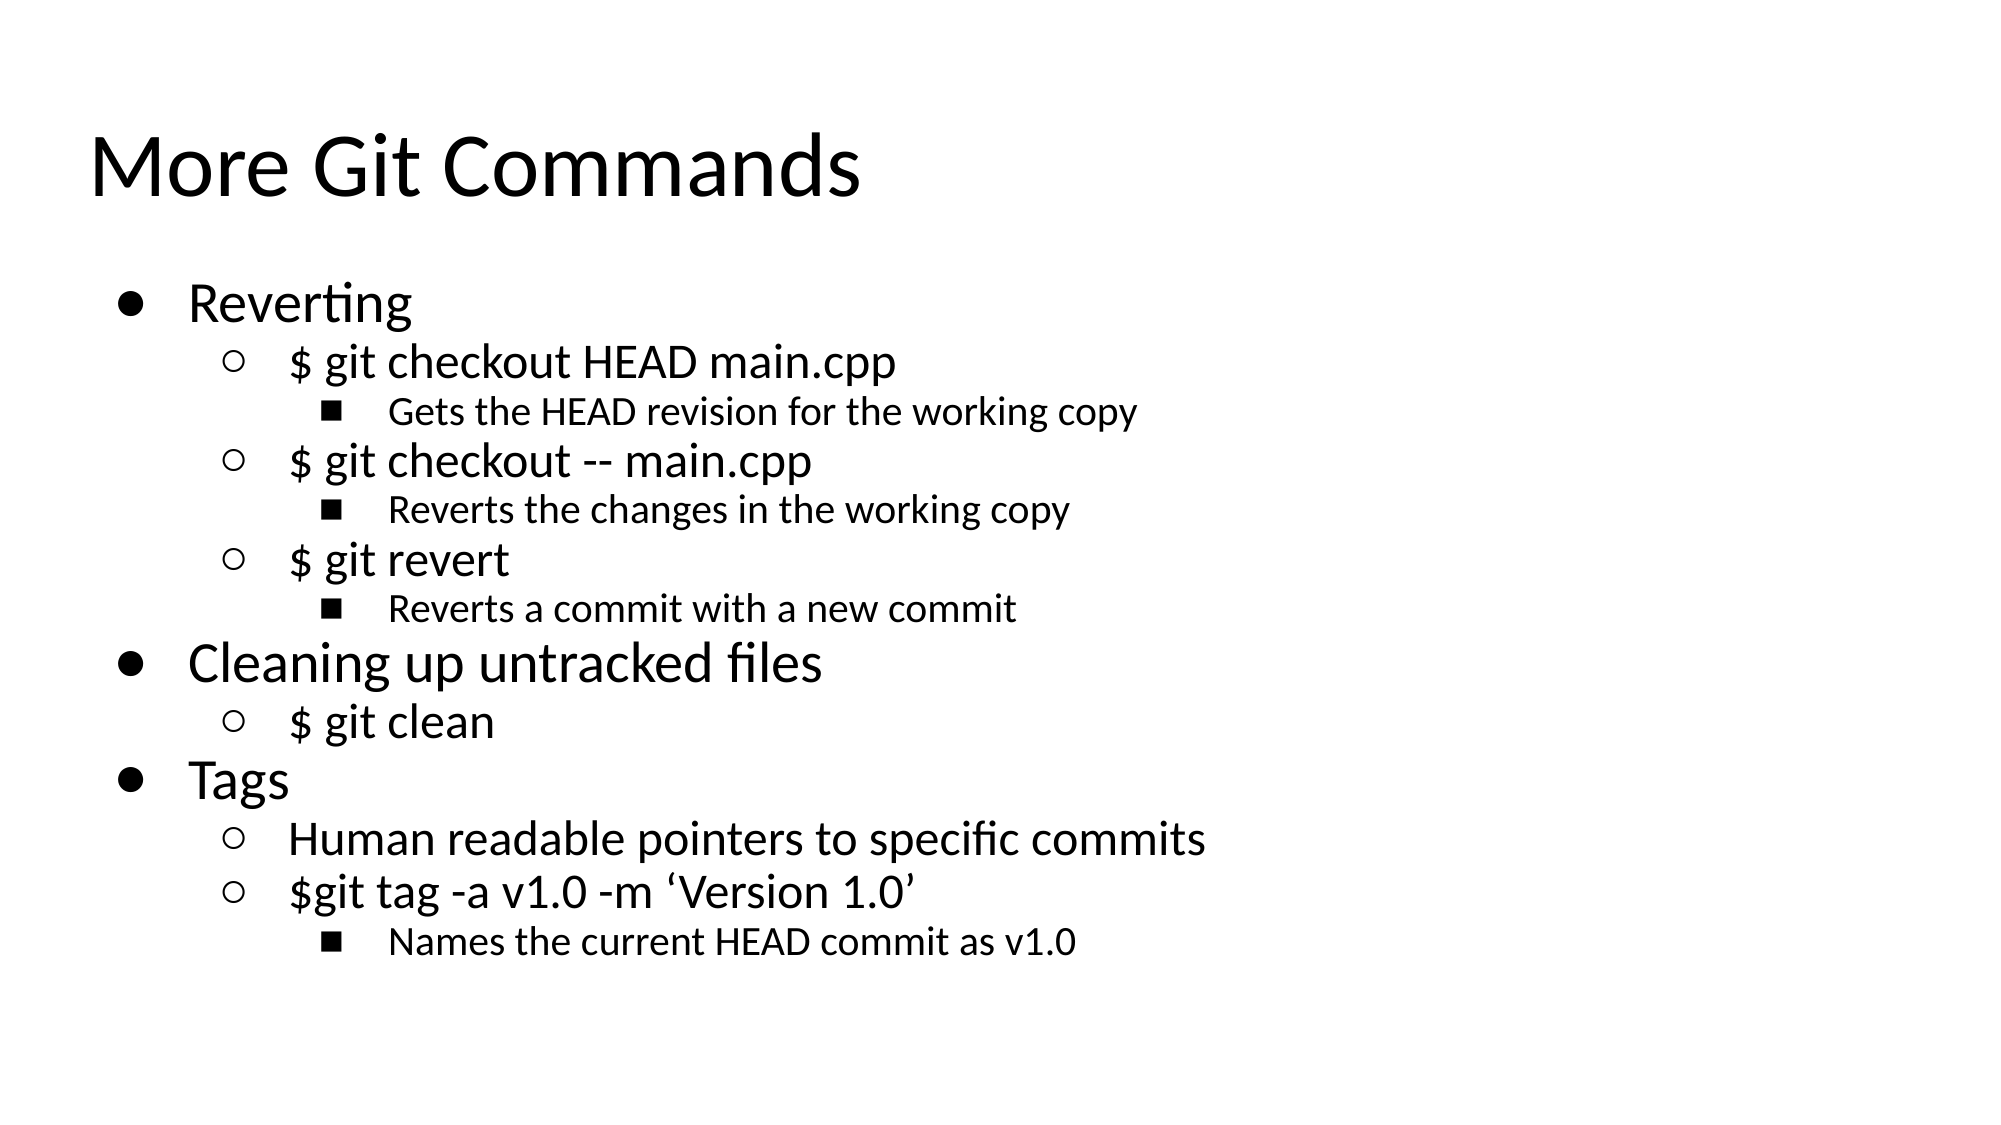

# More Git Commands
Reverting
$ git checkout HEAD main.cpp
Gets the HEAD revision for the working copy
$ git checkout -- main.cpp
Reverts the changes in the working copy
$ git revert
Reverts a commit with a new commit
Cleaning up untracked files
$ git clean
Tags
Human readable pointers to specific commits
$git tag -a v1.0 -m ‘Version 1.0’
Names the current HEAD commit as v1.0